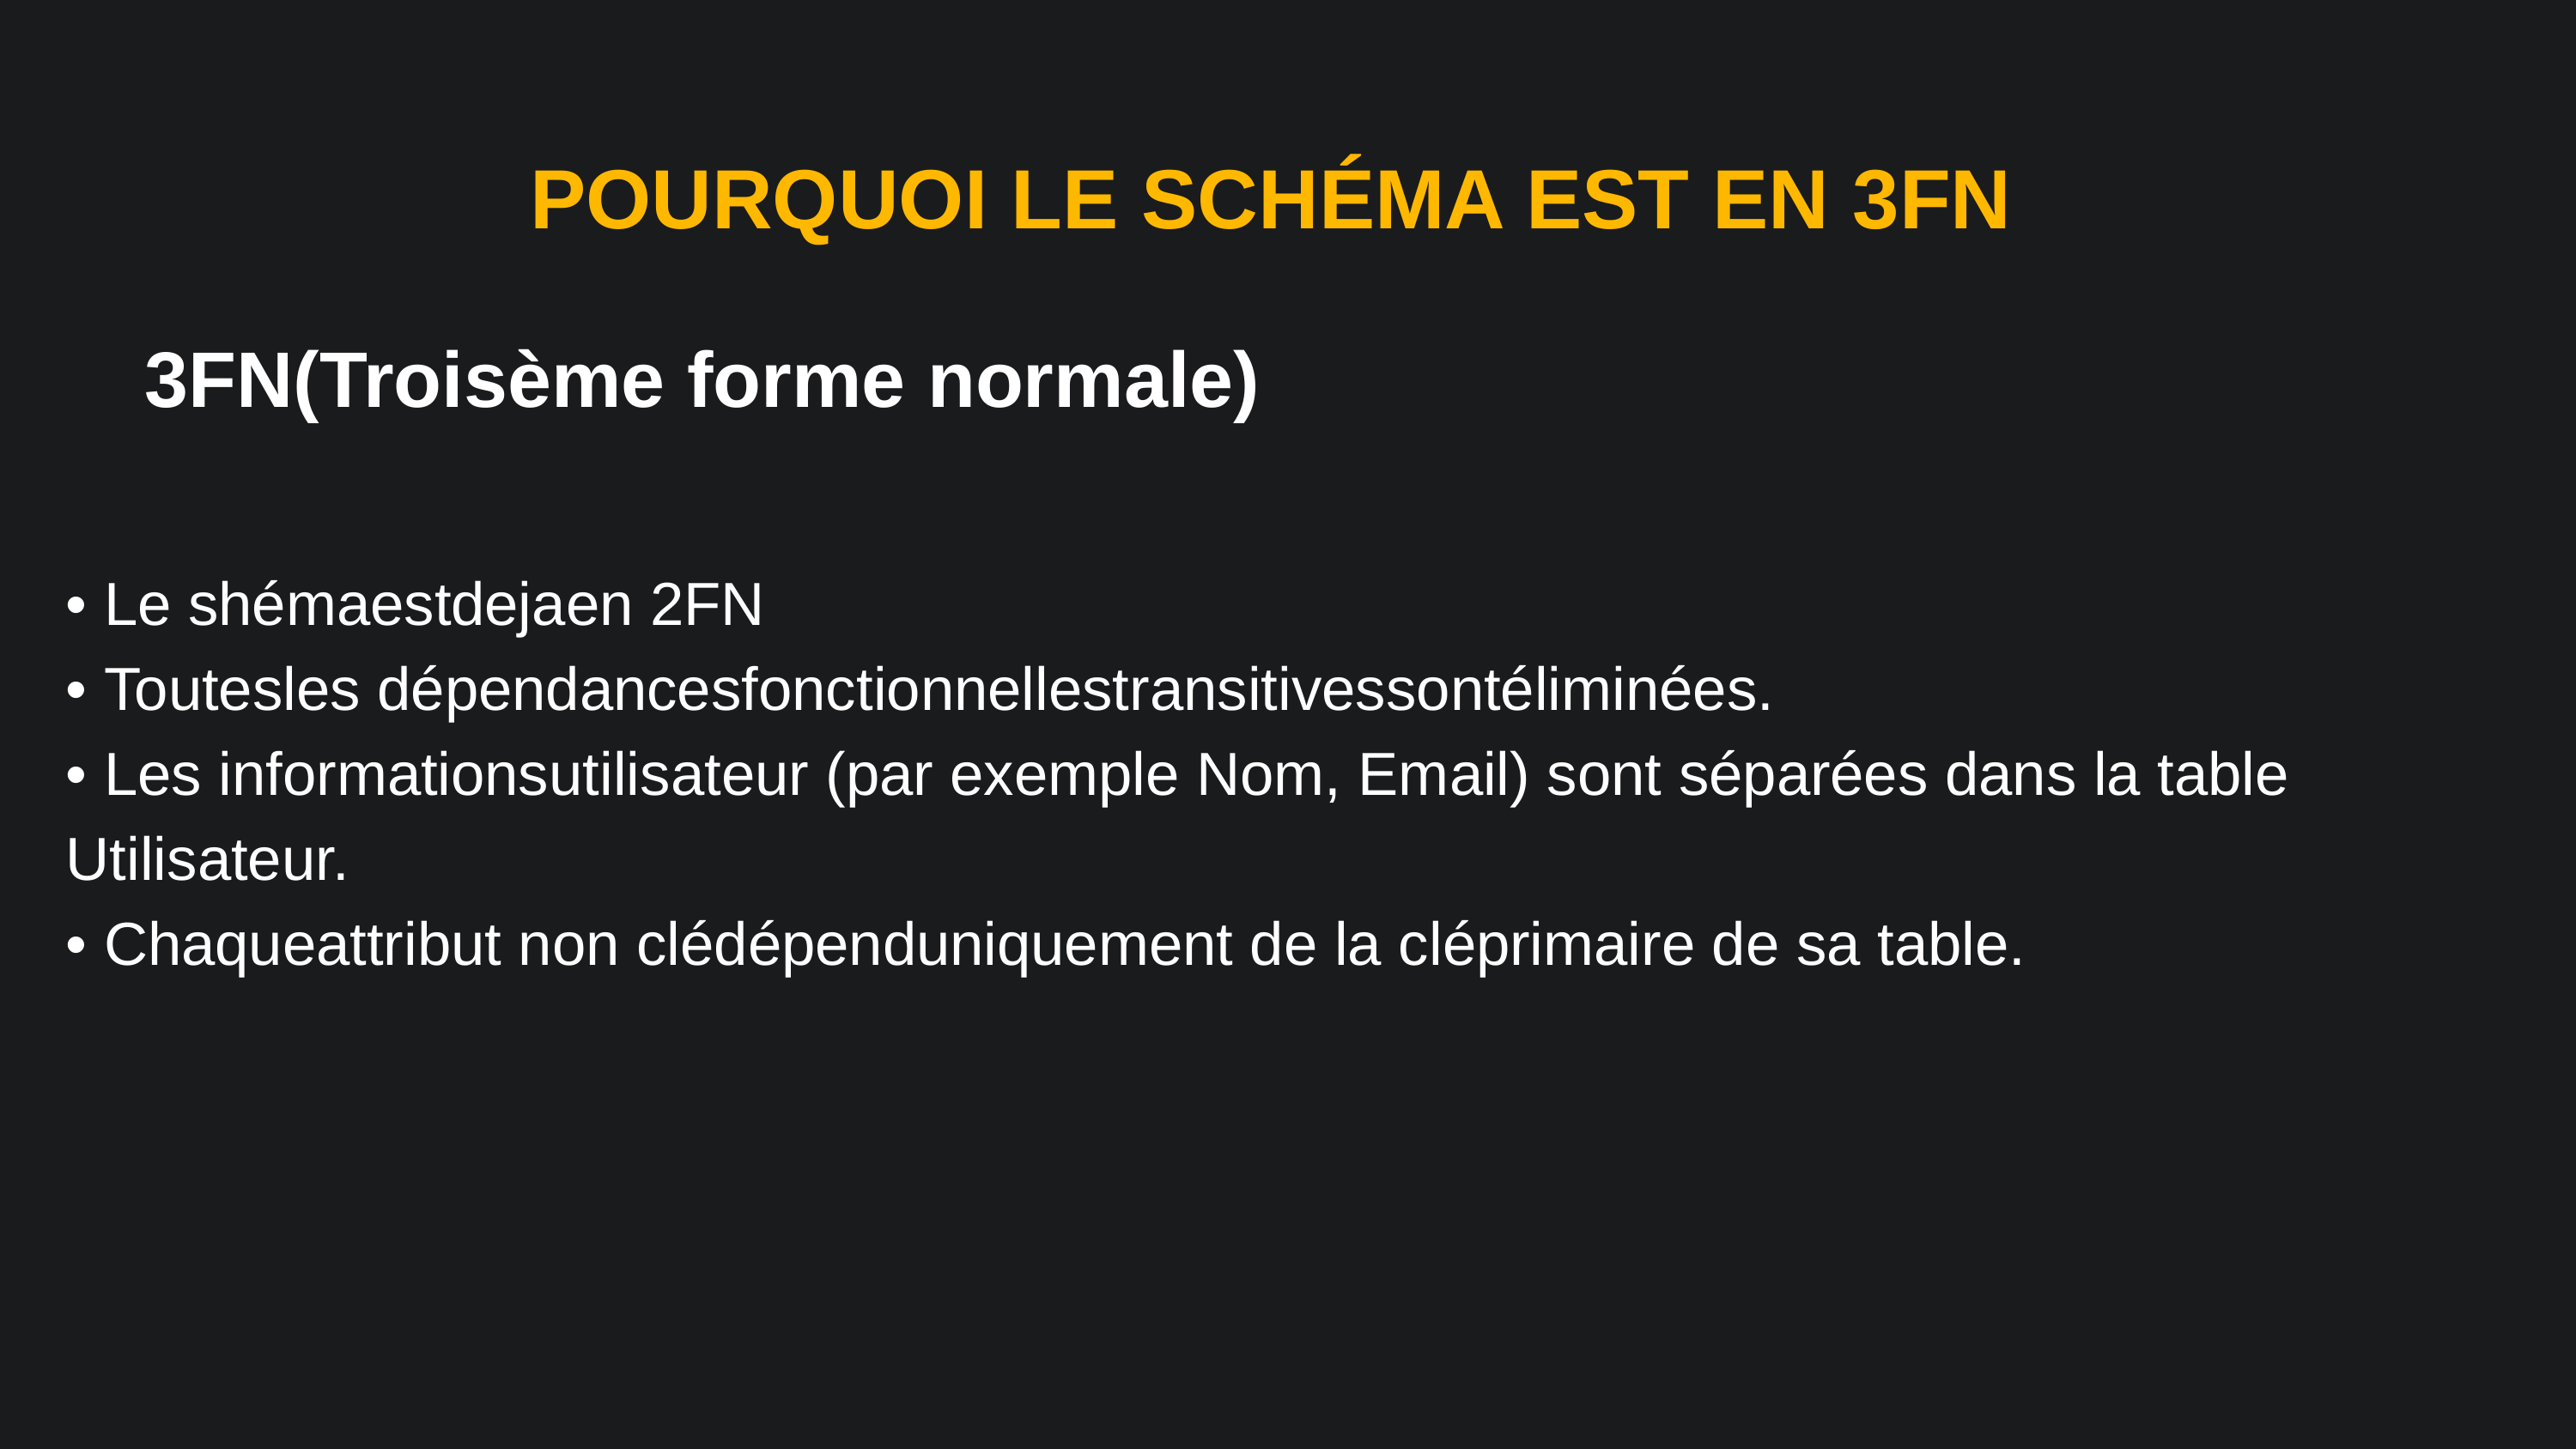

POURQUOI LE SCHÉMA EST EN 3FN
3FN(Troisème forme normale)
• Le shémaestdejaen 2FN
• Toutesles dépendancesfonctionnellestransitivessontéliminées.
• Les informationsutilisateur (par exemple Nom, Email) sont séparées dans la table Utilisateur.
• Chaqueattribut non clédépenduniquement de la cléprimaire de sa table.